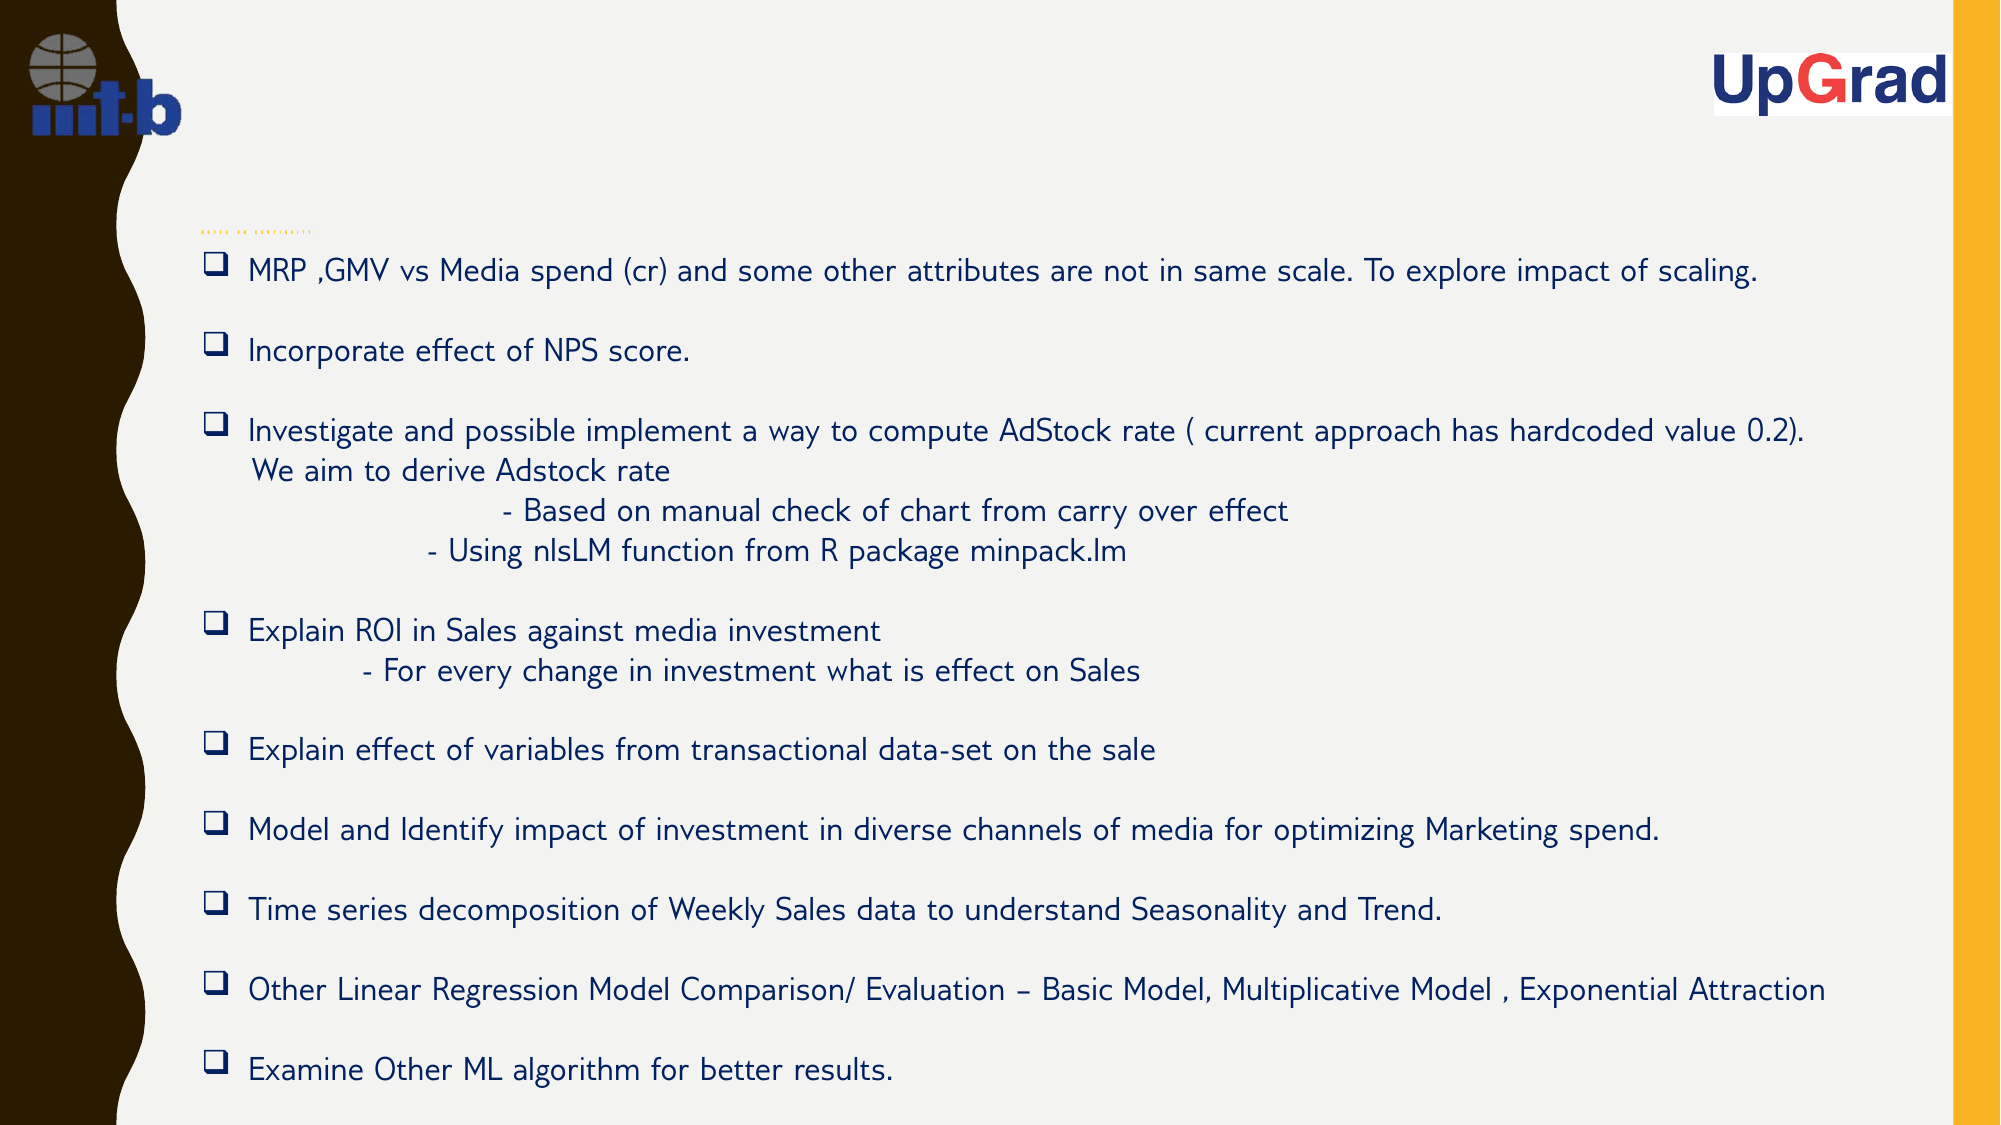

# Notes on Continuity:
MRP ,GMV vs Media spend (cr) and some other attributes are not in same scale. To explore impact of scaling.

Incorporate effect of NPS score.

Investigate and possible implement a way to compute AdStock rate ( current approach has hardcoded value 0.2).
     We aim to derive Adstock rate
		- Based on manual check of chart from carry over effect
	- Using nlsLM function from R package minpack.lm

Explain ROI in Sales against media investment
 - For every change in investment what is effect on Sales

Explain effect of variables from transactional data-set on the sale

Model and Identify impact of investment in diverse channels of media for optimizing Marketing spend.

Time series decomposition of Weekly Sales data to understand Seasonality and Trend.

Other Linear Regression Model Comparison/ Evaluation – Basic Model, Multiplicative Model , Exponential Attraction

Examine Other ML algorithm for better results.